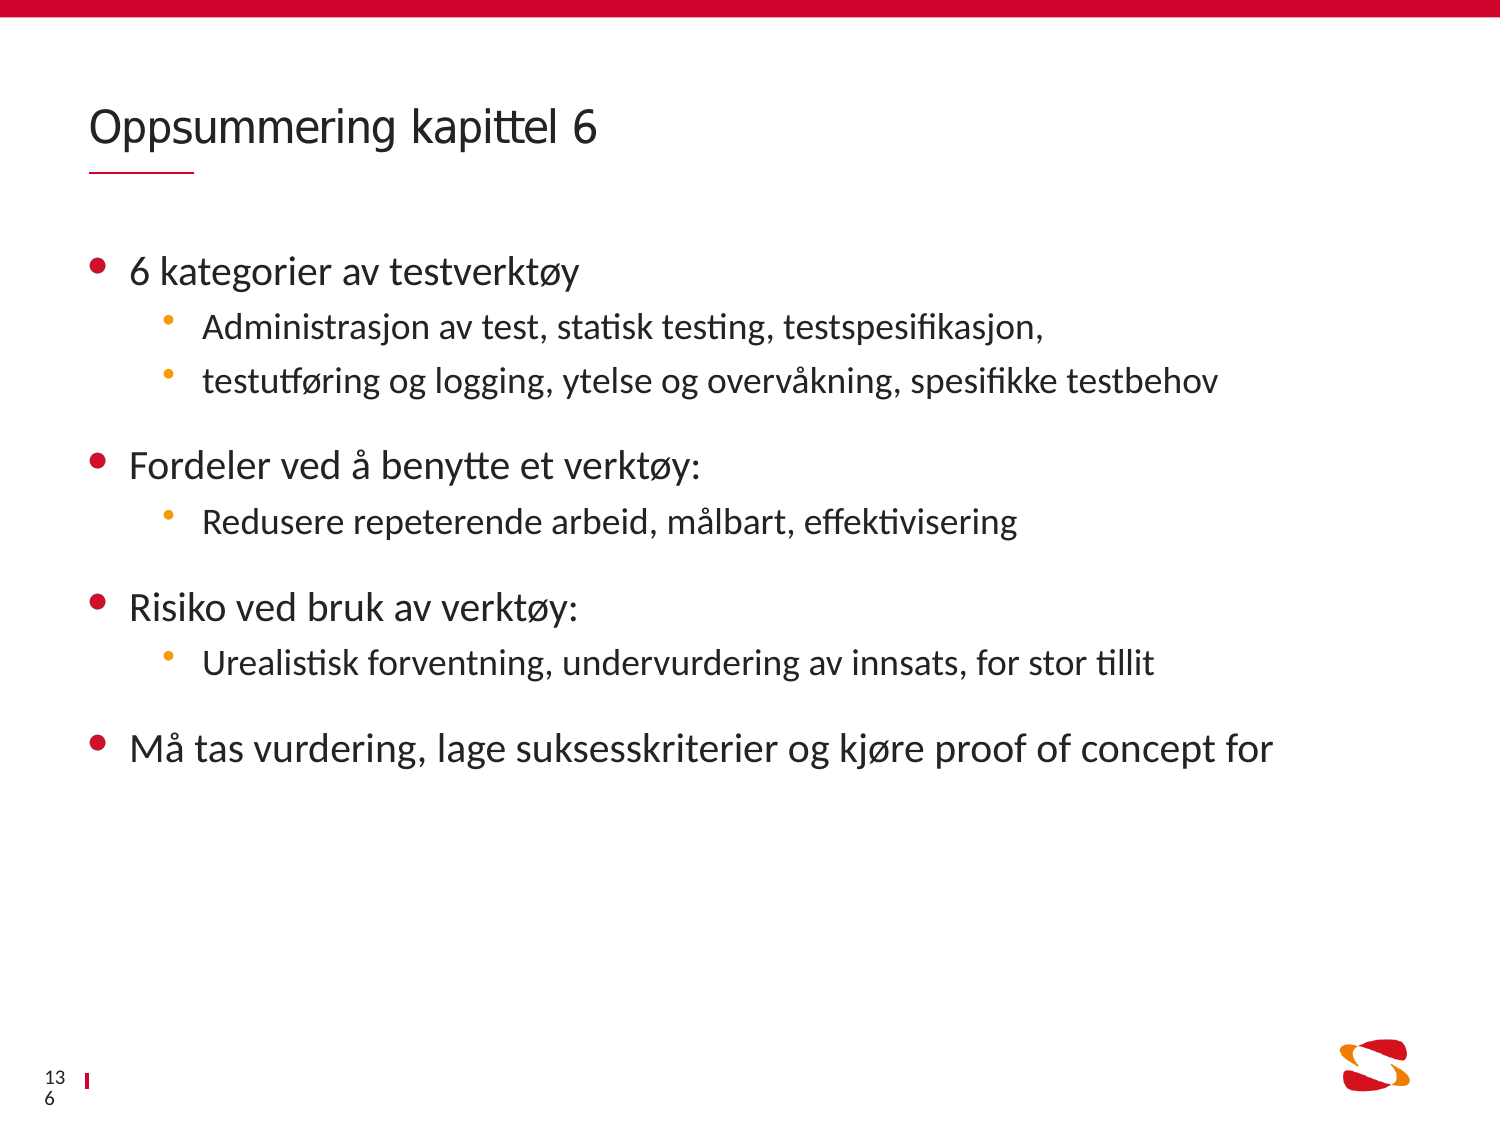

# Oppsummering kapittel 6
6 kategorier av testverktøy
Administrasjon av test, statisk testing, testspesifikasjon,
testutføring og logging, ytelse og overvåkning, spesifikke testbehov
Fordeler ved å benytte et verktøy:
Redusere repeterende arbeid, målbart, effektivisering
Risiko ved bruk av verktøy:
Urealistisk forventning, undervurdering av innsats, for stor tillit
Må tas vurdering, lage suksesskriterier og kjøre proof of concept for

136